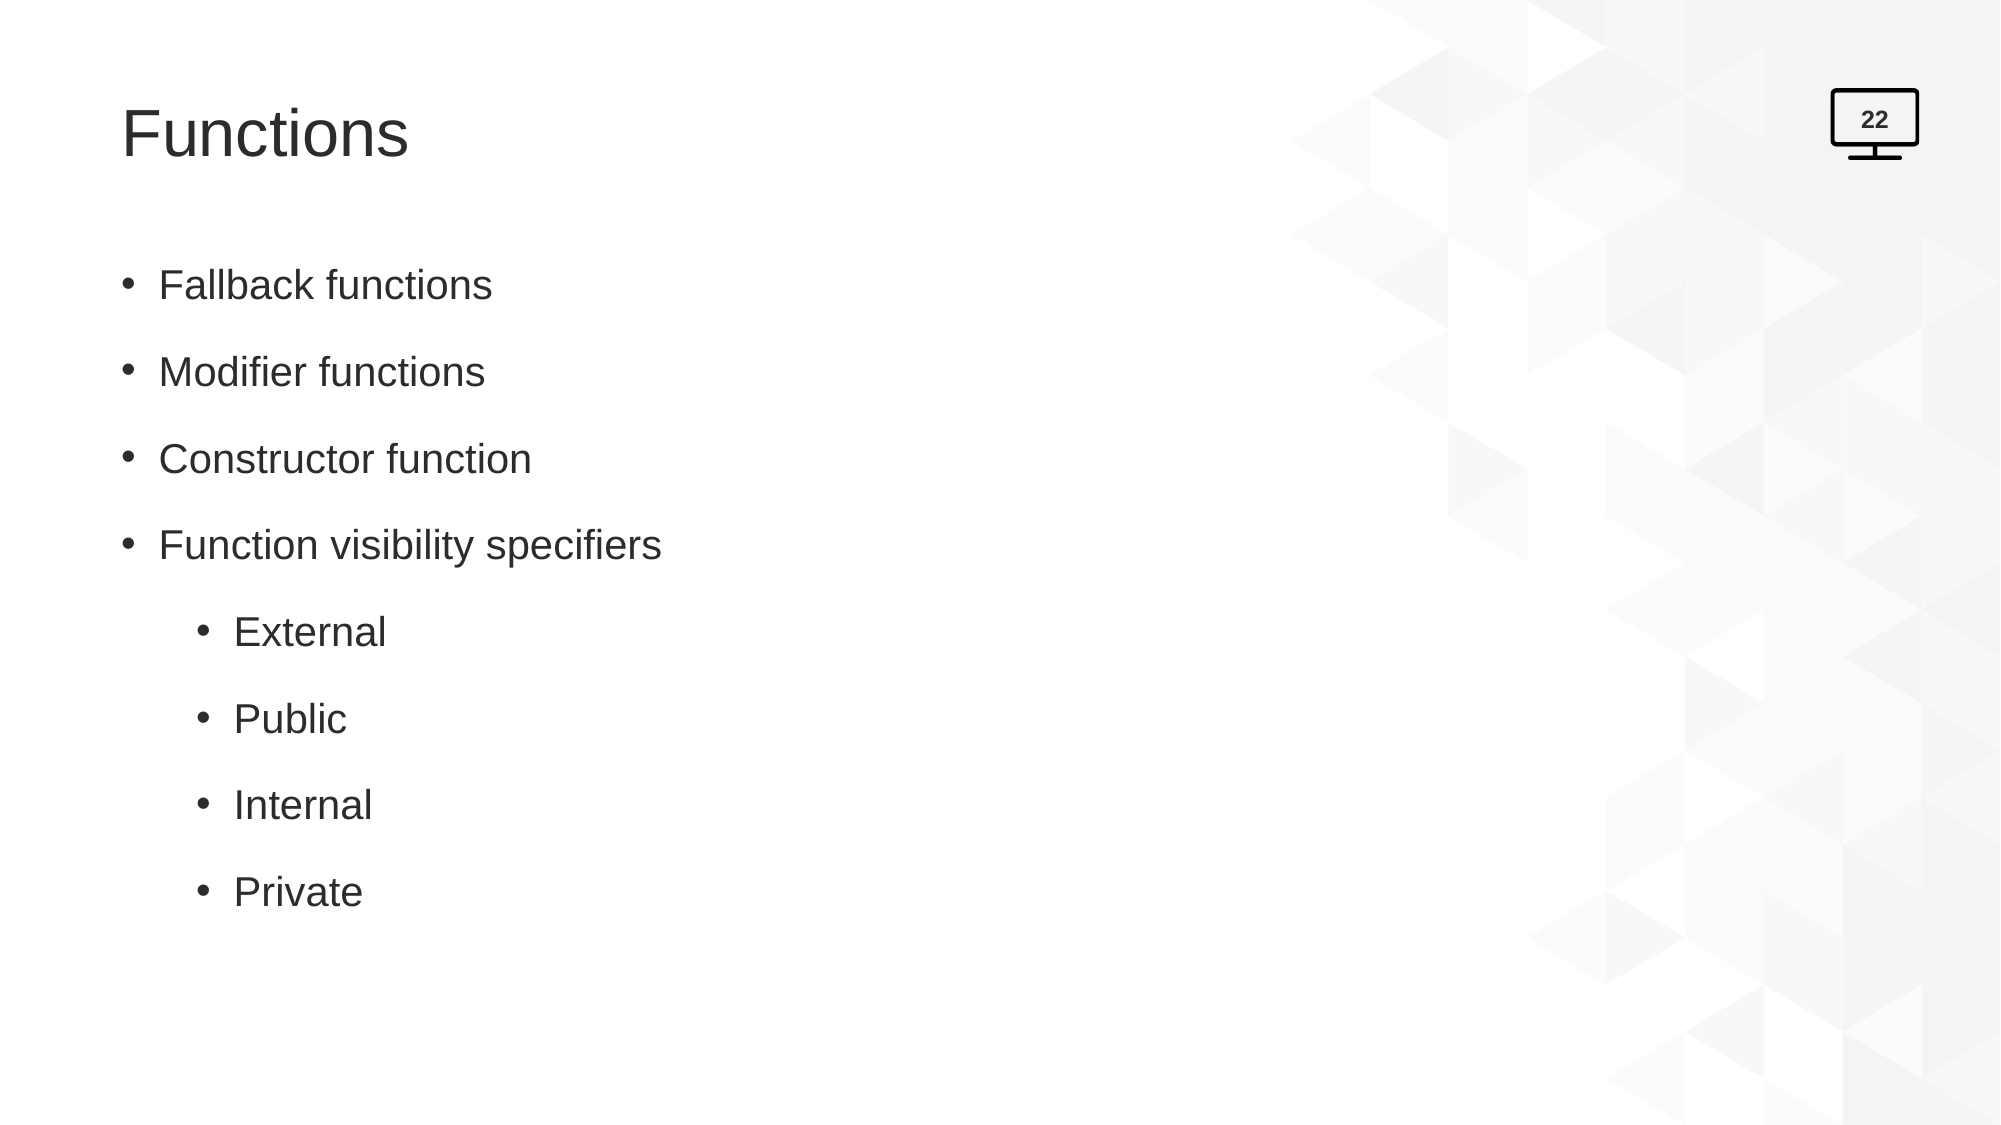

# Functions
22
Fallback functions
Modifier functions
Constructor function
Function visibility specifiers
External
Public
Internal
Private